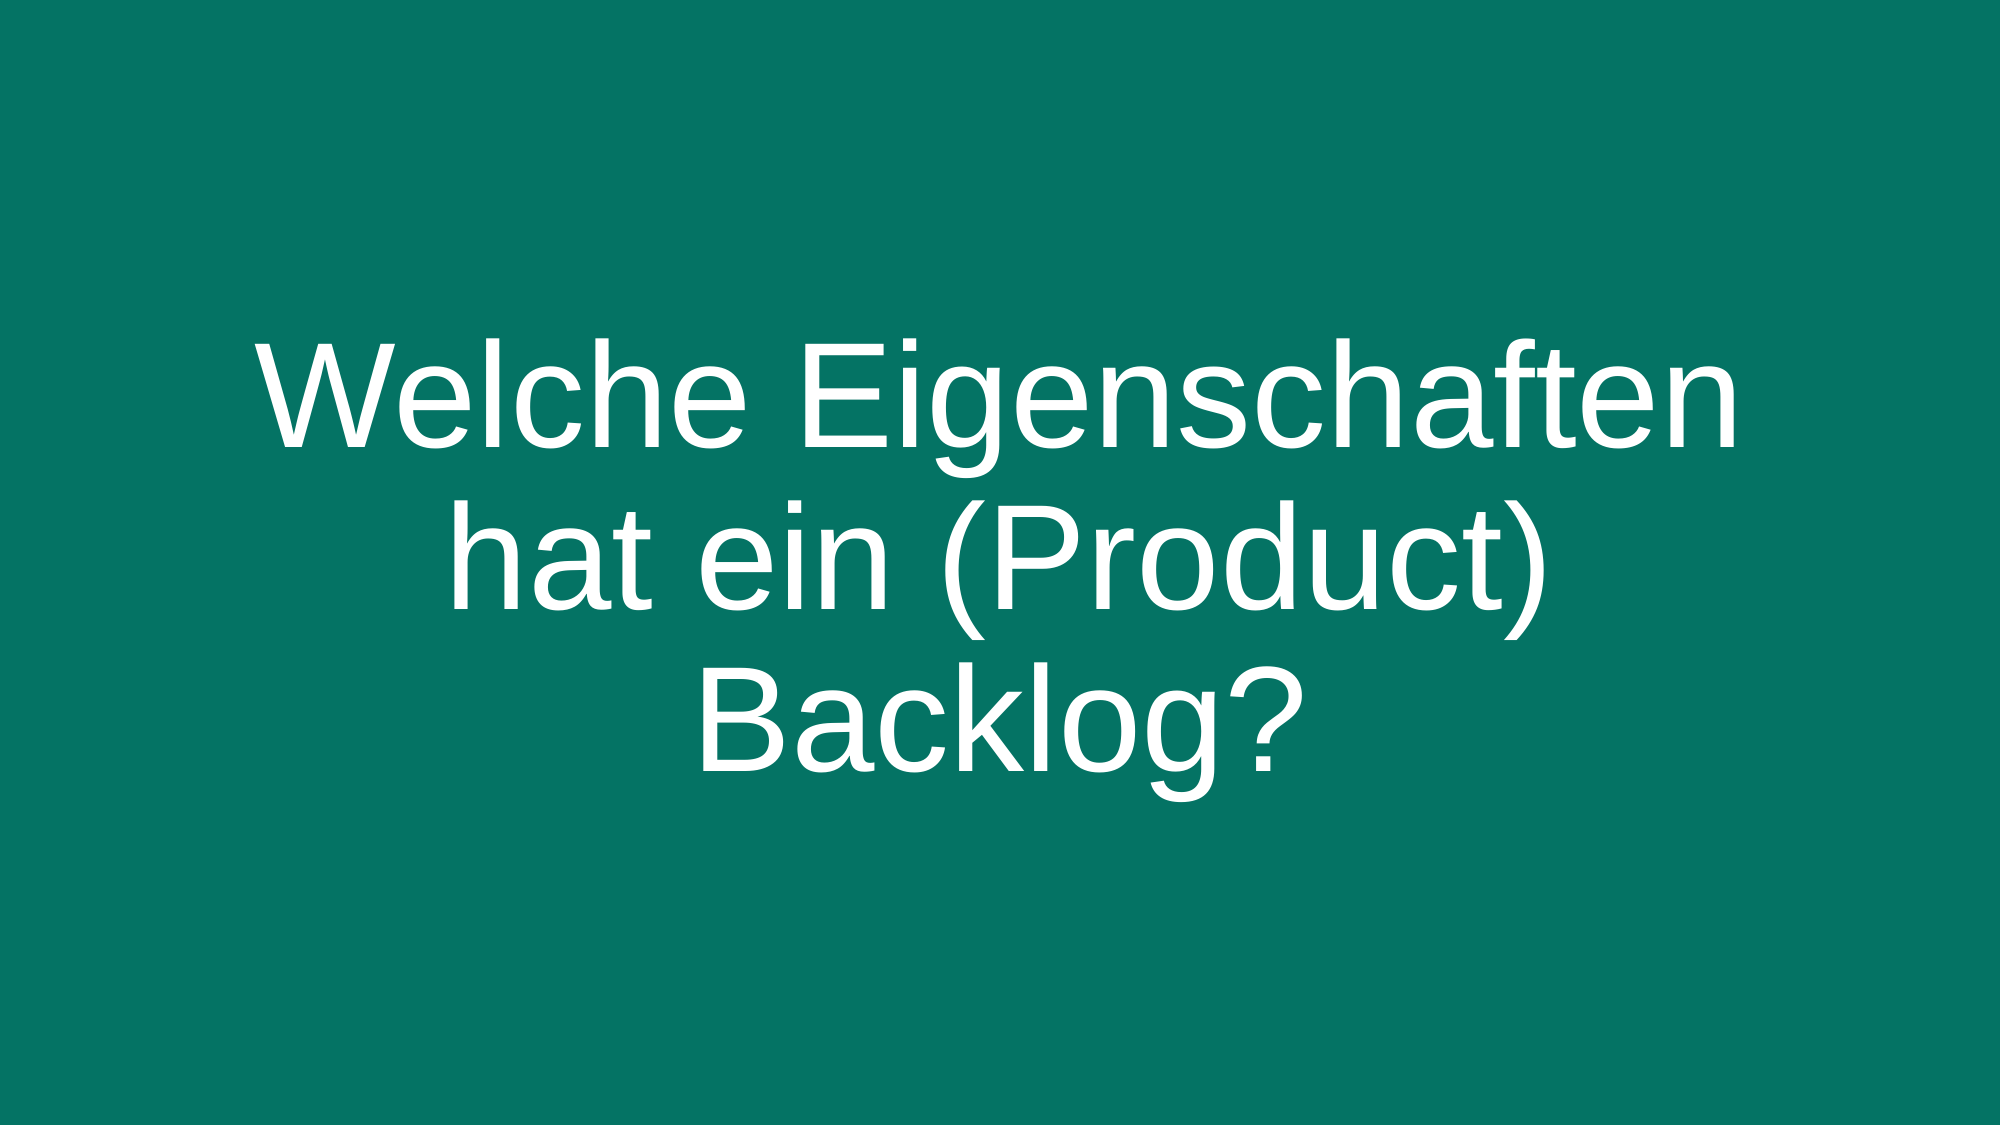

# Welche Eigenschaften hat ein (Product) Backlog?